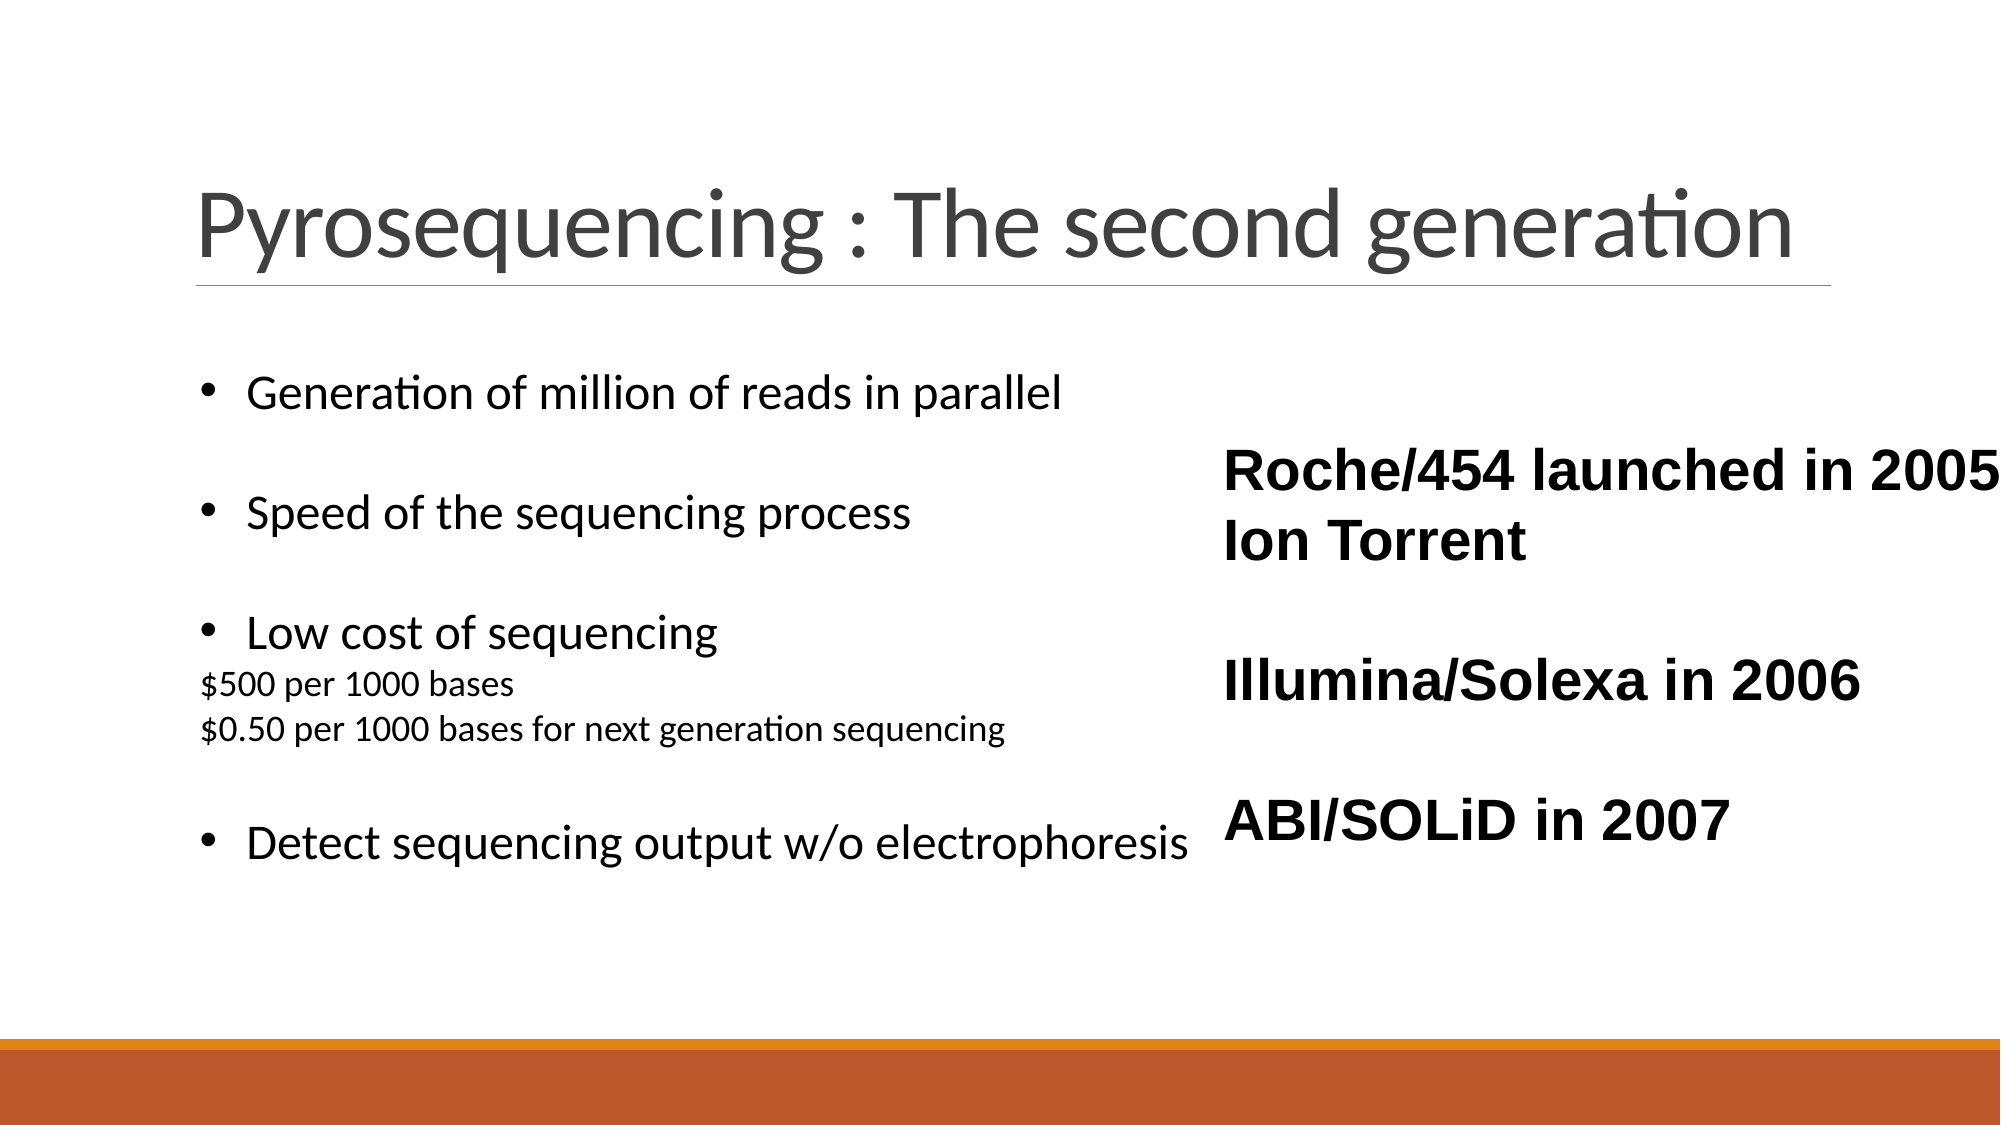

# Pyrosequencing : The second generation

Generation of million of reads in parallel

Speed of the sequencing process

Low cost of sequencing
$500 per 1000 bases
$0.50 per 1000 bases for next generation sequencing

Detect sequencing output w/o electrophoresis

Roche/454 launched in 2005, Ion Torrent

Illumina/Solexa in 2006

ABI/SOLiD in 2007